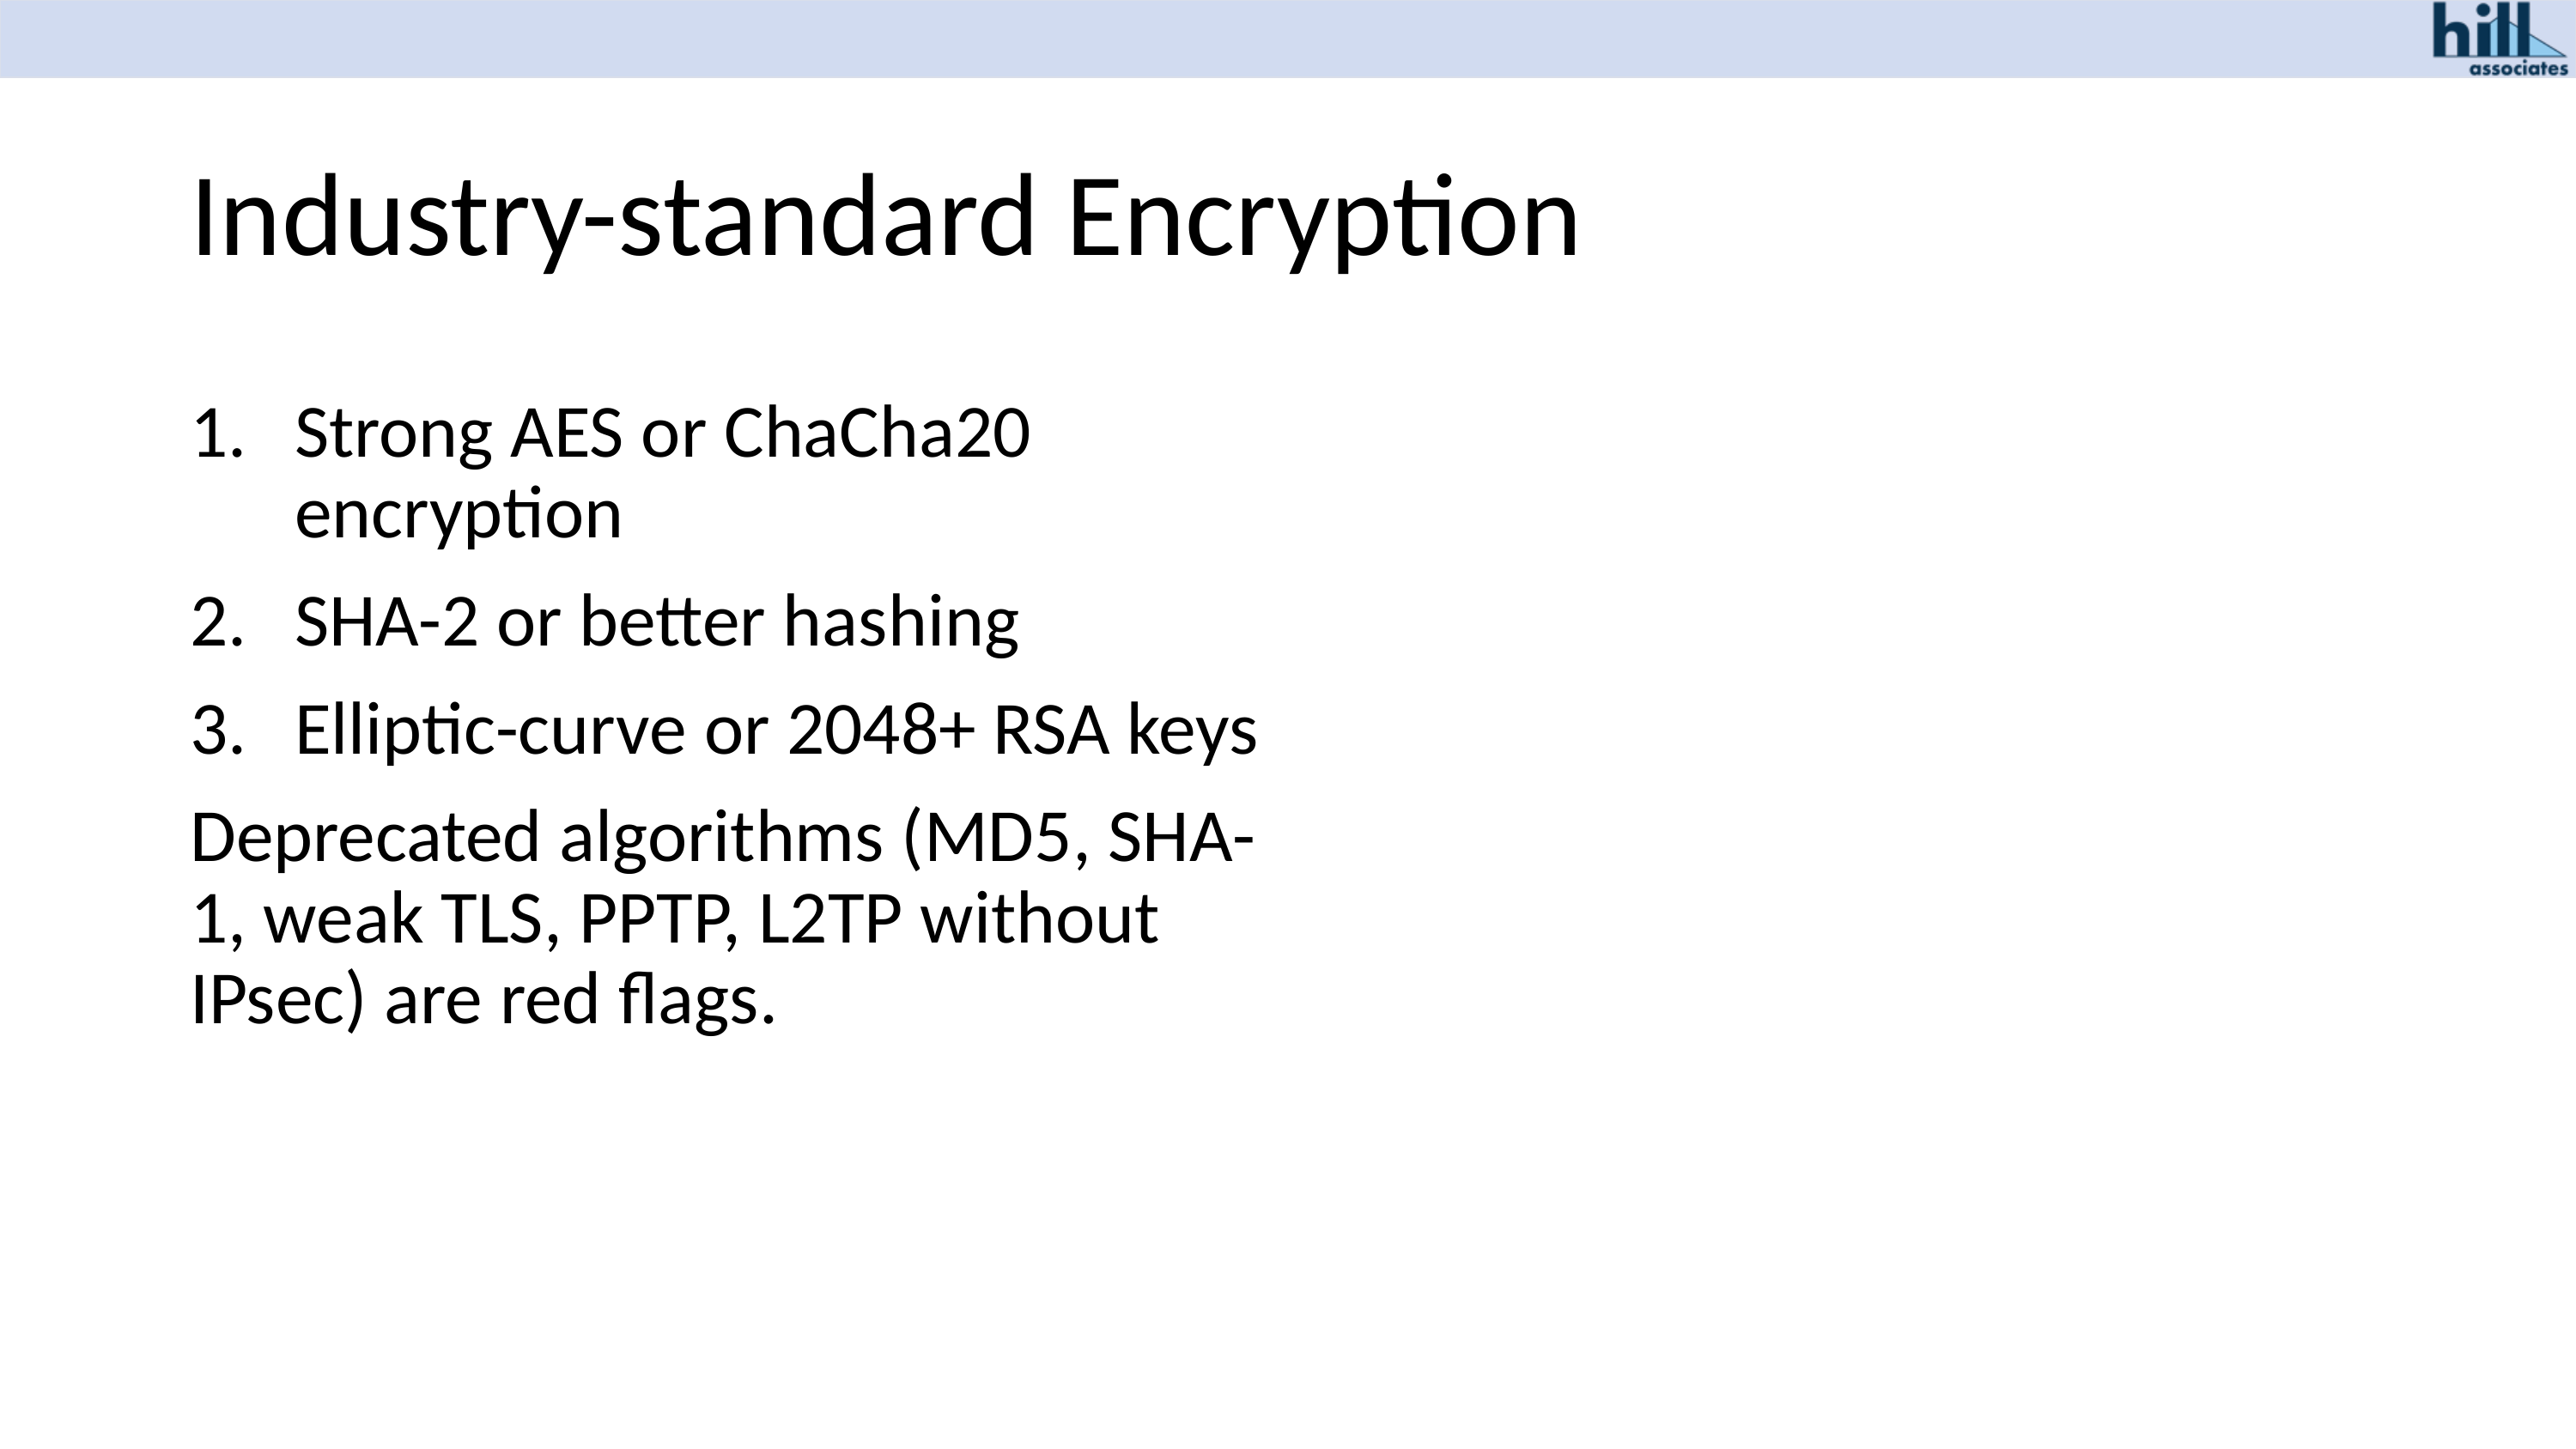

# Industry-standard Encryption
Strong AES or ChaCha20 encryption
SHA-2 or better hashing
Elliptic-curve or 2048+ RSA keys
Deprecated algorithms (MD5, SHA-1, weak TLS, PPTP, L2TP without IPsec) are red flags.